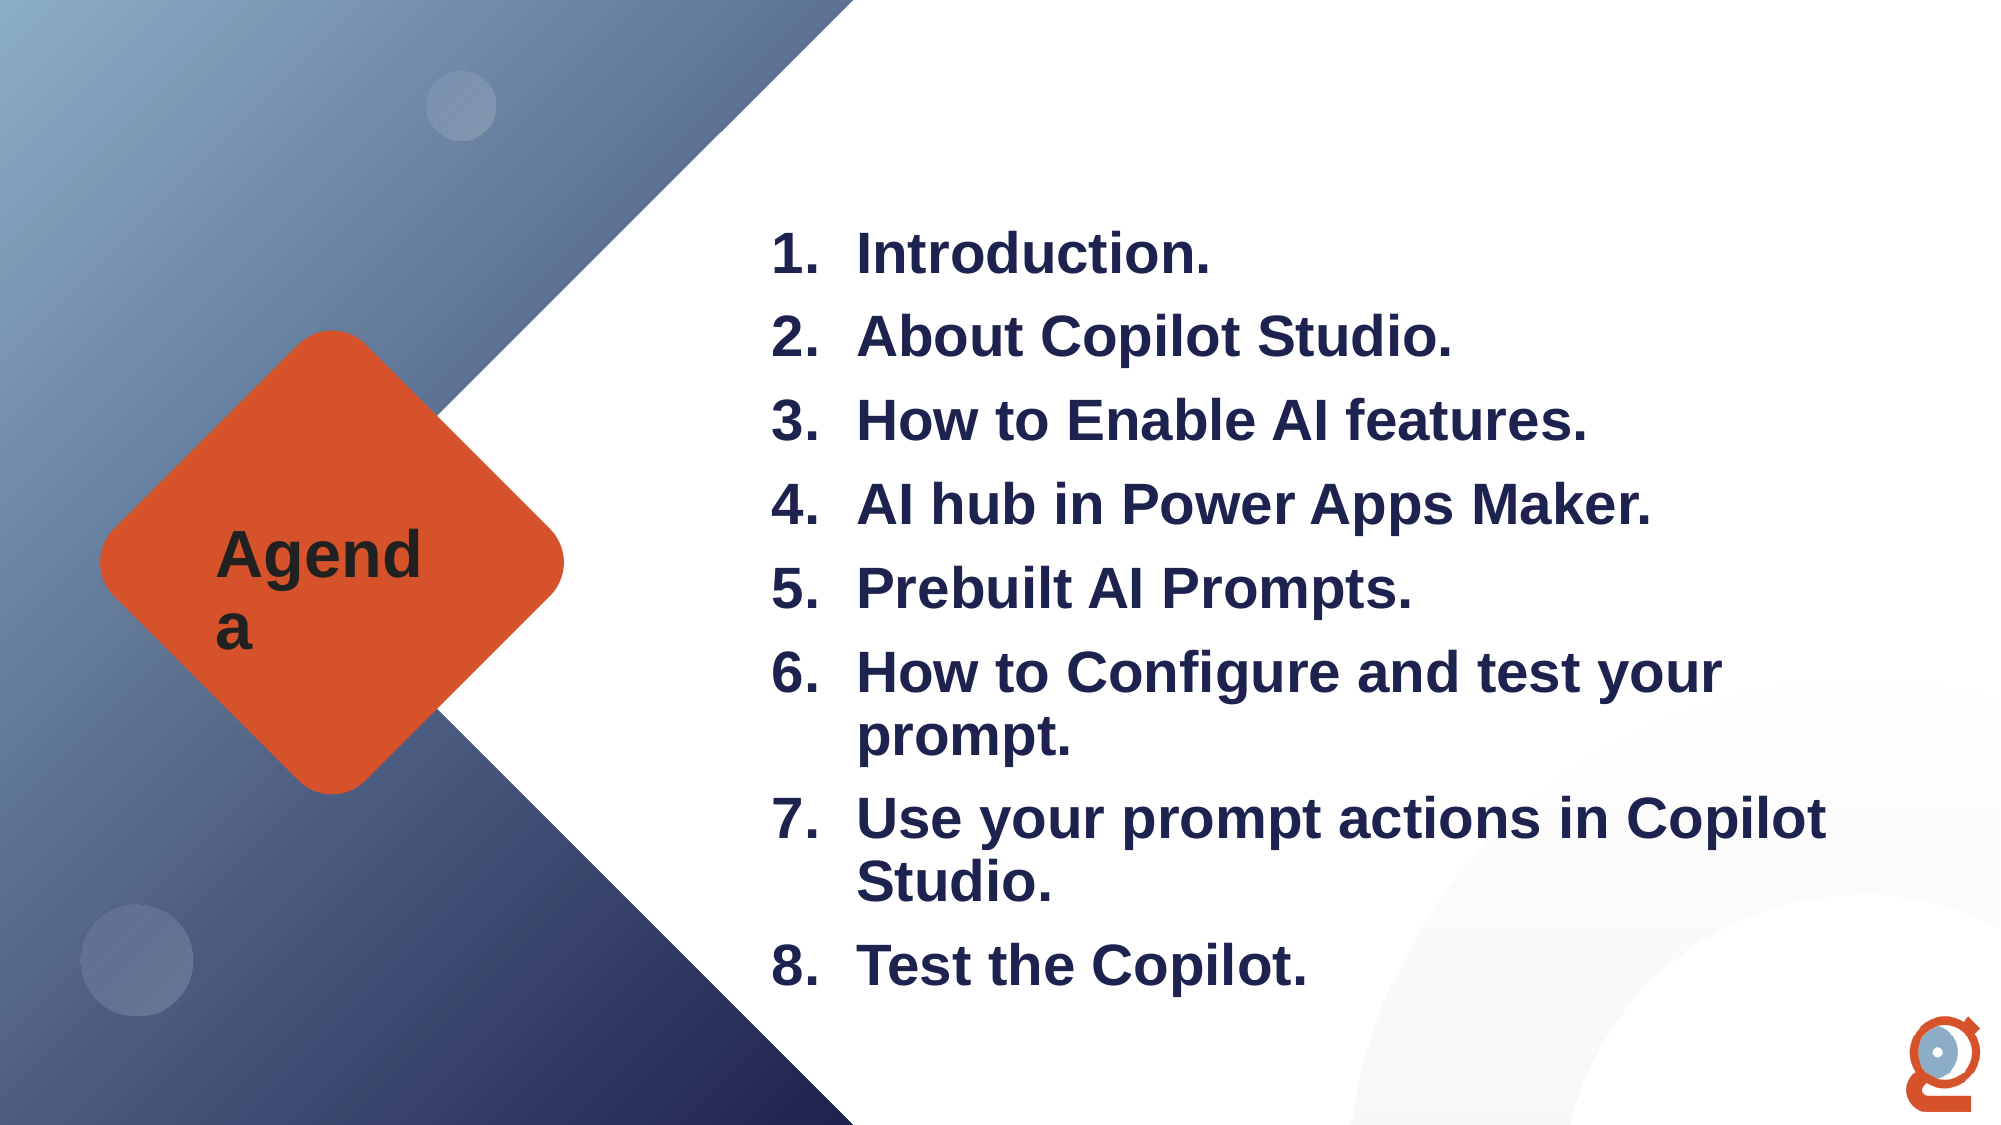

Introduction.
About Copilot Studio.
How to Enable AI features.
AI hub in Power Apps Maker.
Prebuilt AI Prompts.
How to Configure and test your prompt.
Use your prompt actions in Copilot Studio.
Test the Copilot.

Agenda